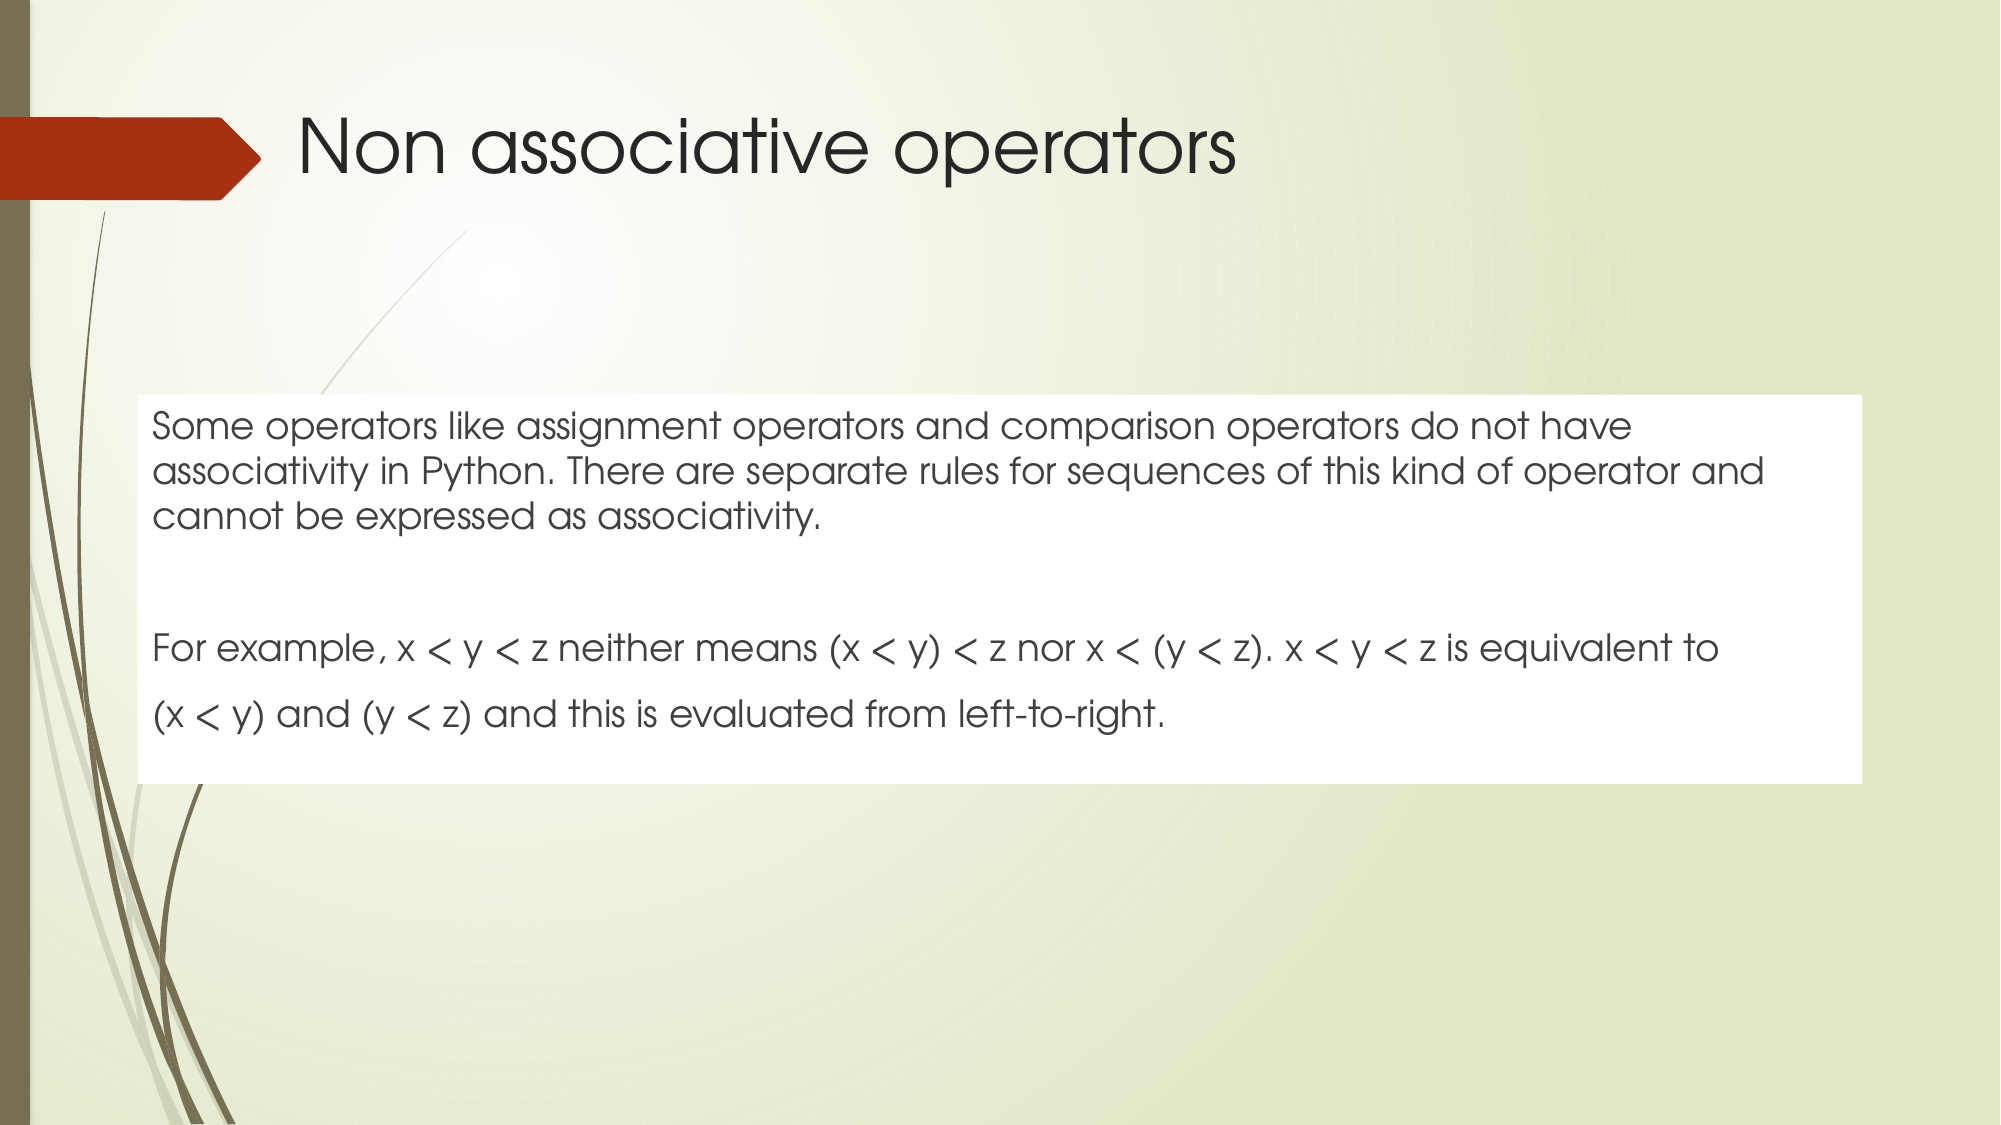

# Non associative operators
Some operators like assignment operators and comparison operators do not have associativity in Python. There are separate rules for sequences of this kind of operator and cannot be expressed as associativity.

For example, x < y < z neither means (x < y) < z nor x < (y < z). x < y < z is equivalent to
(x < y) and (y < z) and this is evaluated from left-to-right.